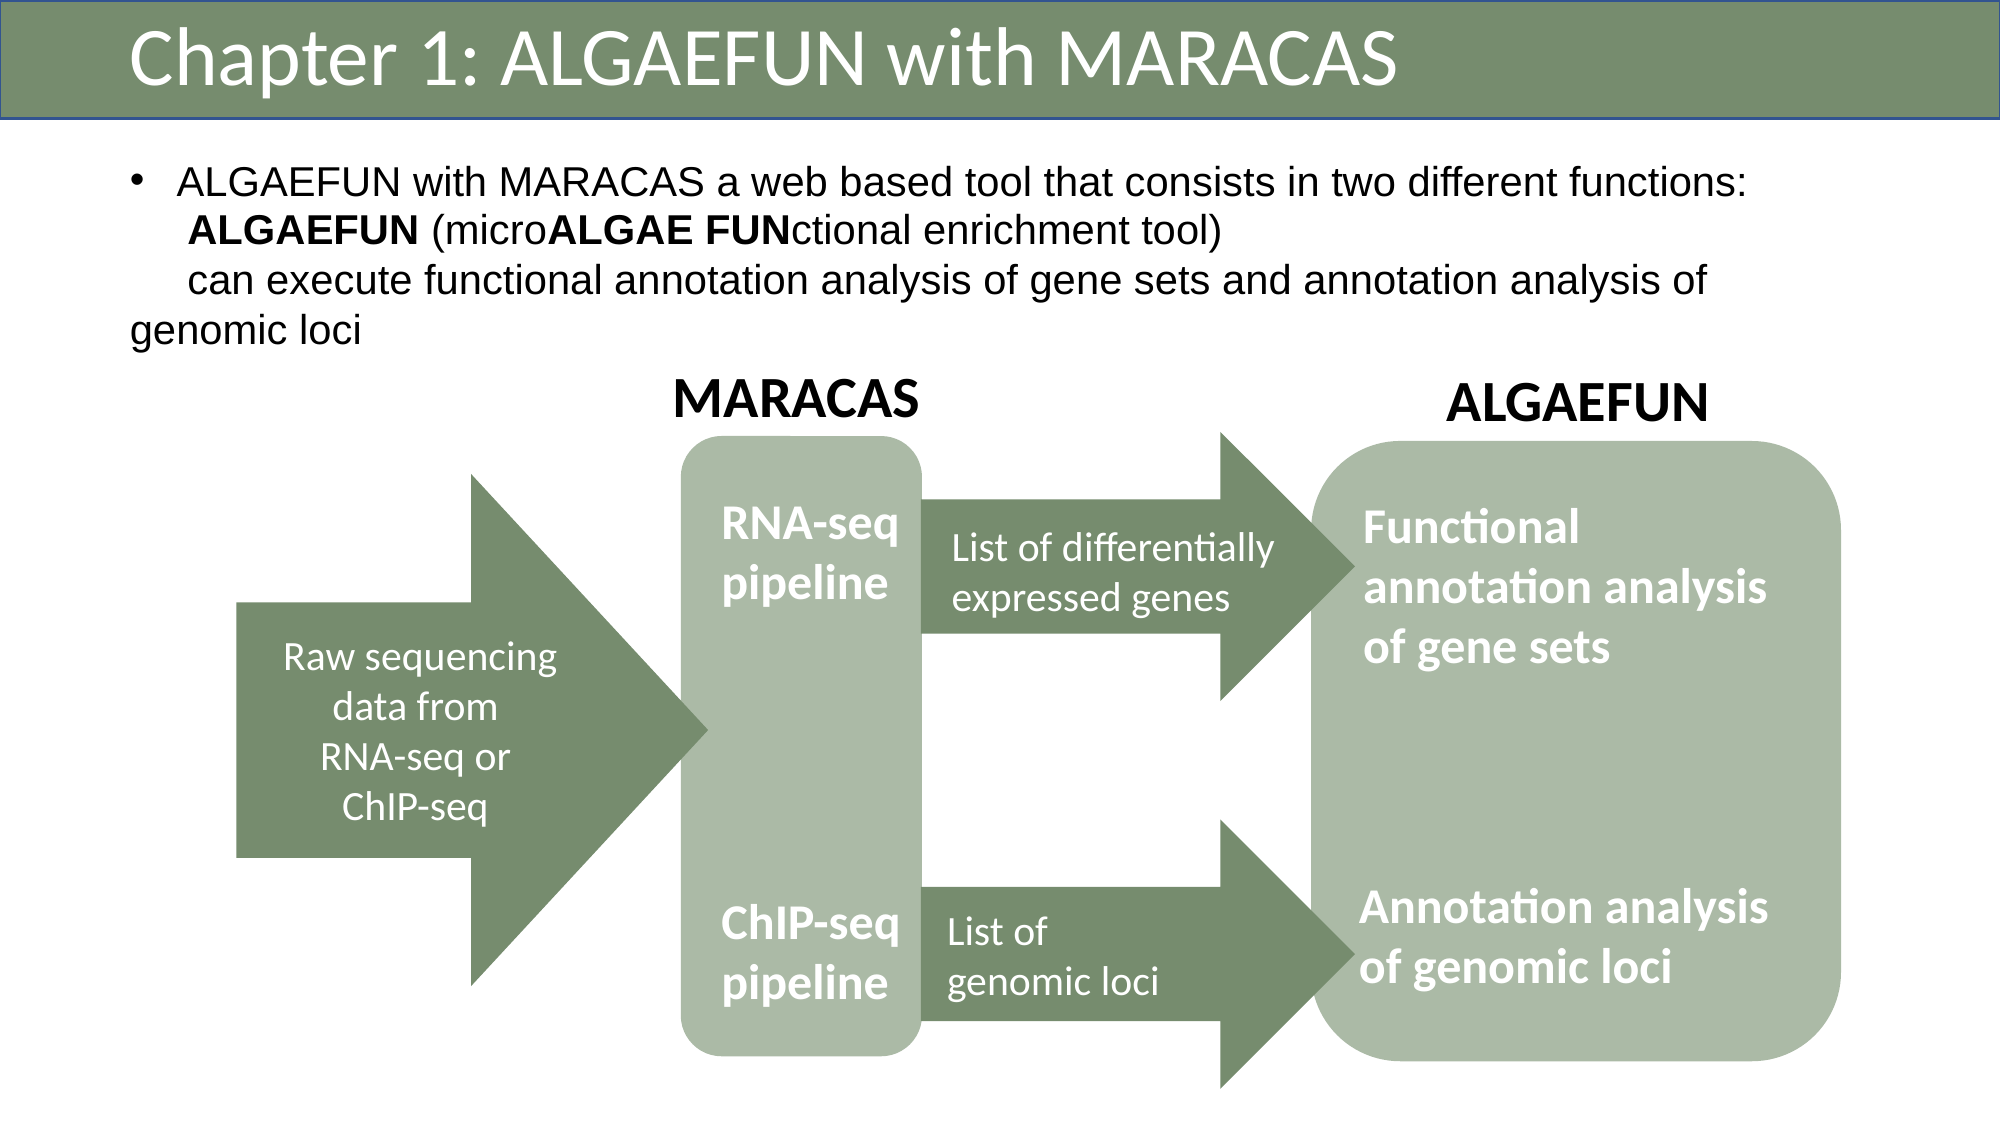

Chapter 1: ALGAEFUN with MARACAS

ALGAEFUN with MARACAS a web based tool that consists in two different functions:
     ALGAEFUN (microALGAE FUNctional enrichment tool)
     can execute functional annotation analysis of gene sets and annotation analysis of genomic loci
MARACAS
ALGAEFUN

RNA-seq pipeline
Functional annotation analysis of gene sets
List of differentially expressed genes
Raw sequencing data from
RNA-seq or
ChIP-seq

Annotation analysis of genomic loci
ChIP-seq pipeline
List of
genomic loci